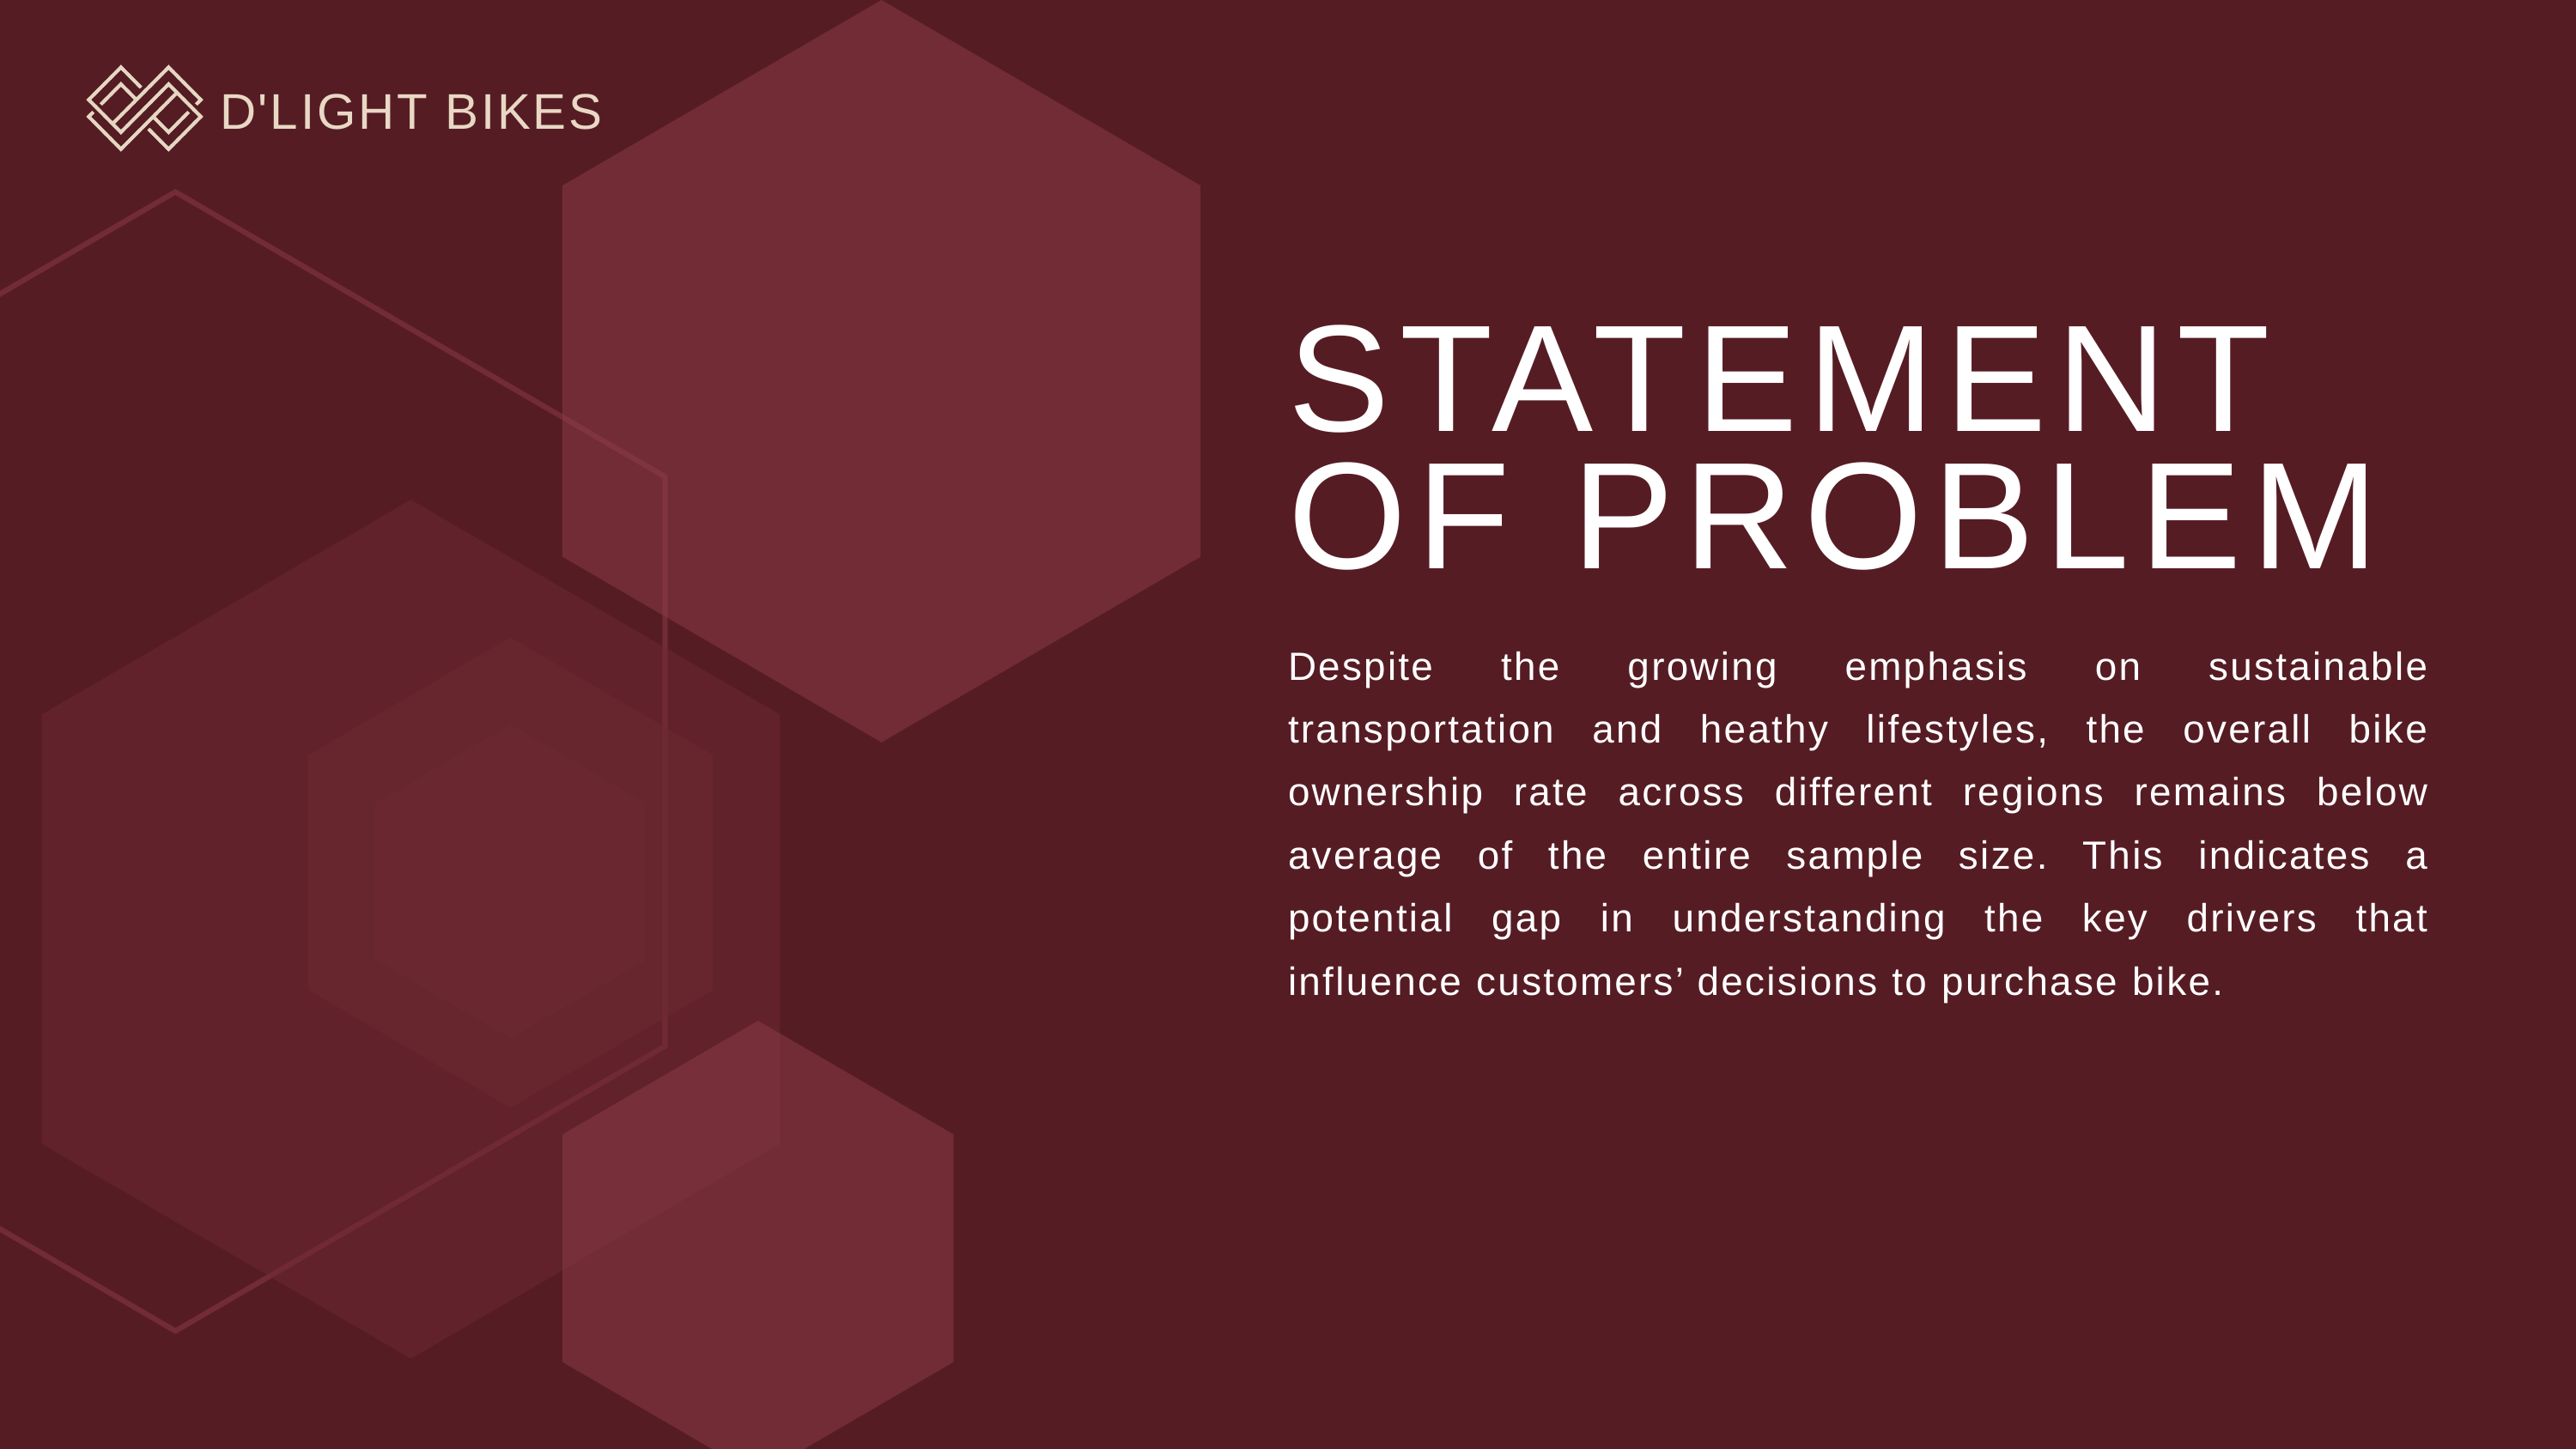

D'LIGHT BIKES

STATEMENT OF PROBLEM

Despite the growing emphasis on sustainable transportation and heathy lifestyles, the overall bike ownership rate across different regions remains below average of the entire sample size. This indicates a potential gap in understanding the key drivers that influence customers’ decisions to purchase bike.